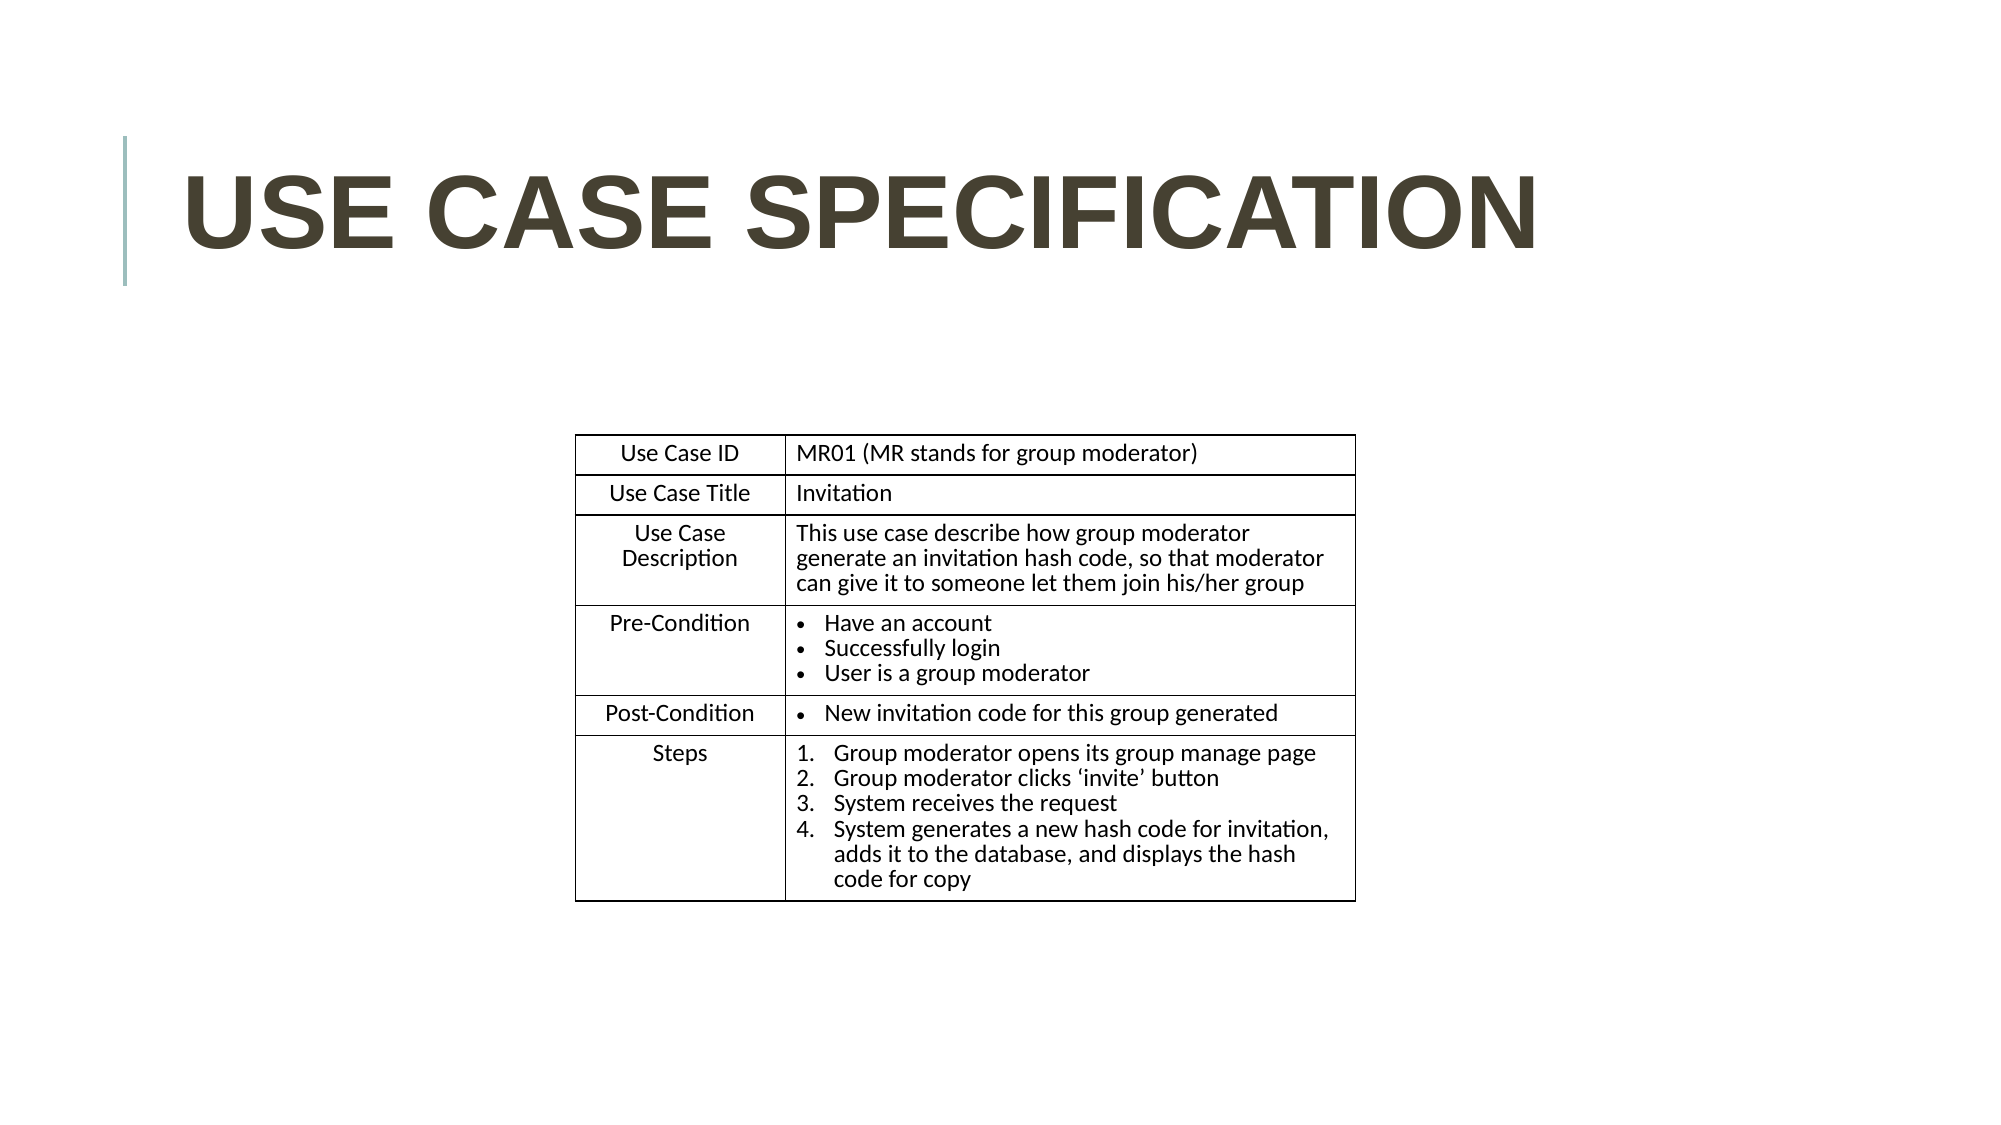

# USE CASE SPECIFICATION
| Use Case ID | MR01 (MR stands for group moderator) |
| --- | --- |
| Use Case Title | Invitation |
| Use Case Description | This use case describe how group moderator generate an invitation hash code, so that moderator can give it to someone let them join his/her group |
| Pre-Condition | Have an account Successfully login User is a group moderator |
| Post-Condition | New invitation code for this group generated |
| Steps | Group moderator opens its group manage page Group moderator clicks ‘invite’ button System receives the request System generates a new hash code for invitation, adds it to the database, and displays the hash code for copy |